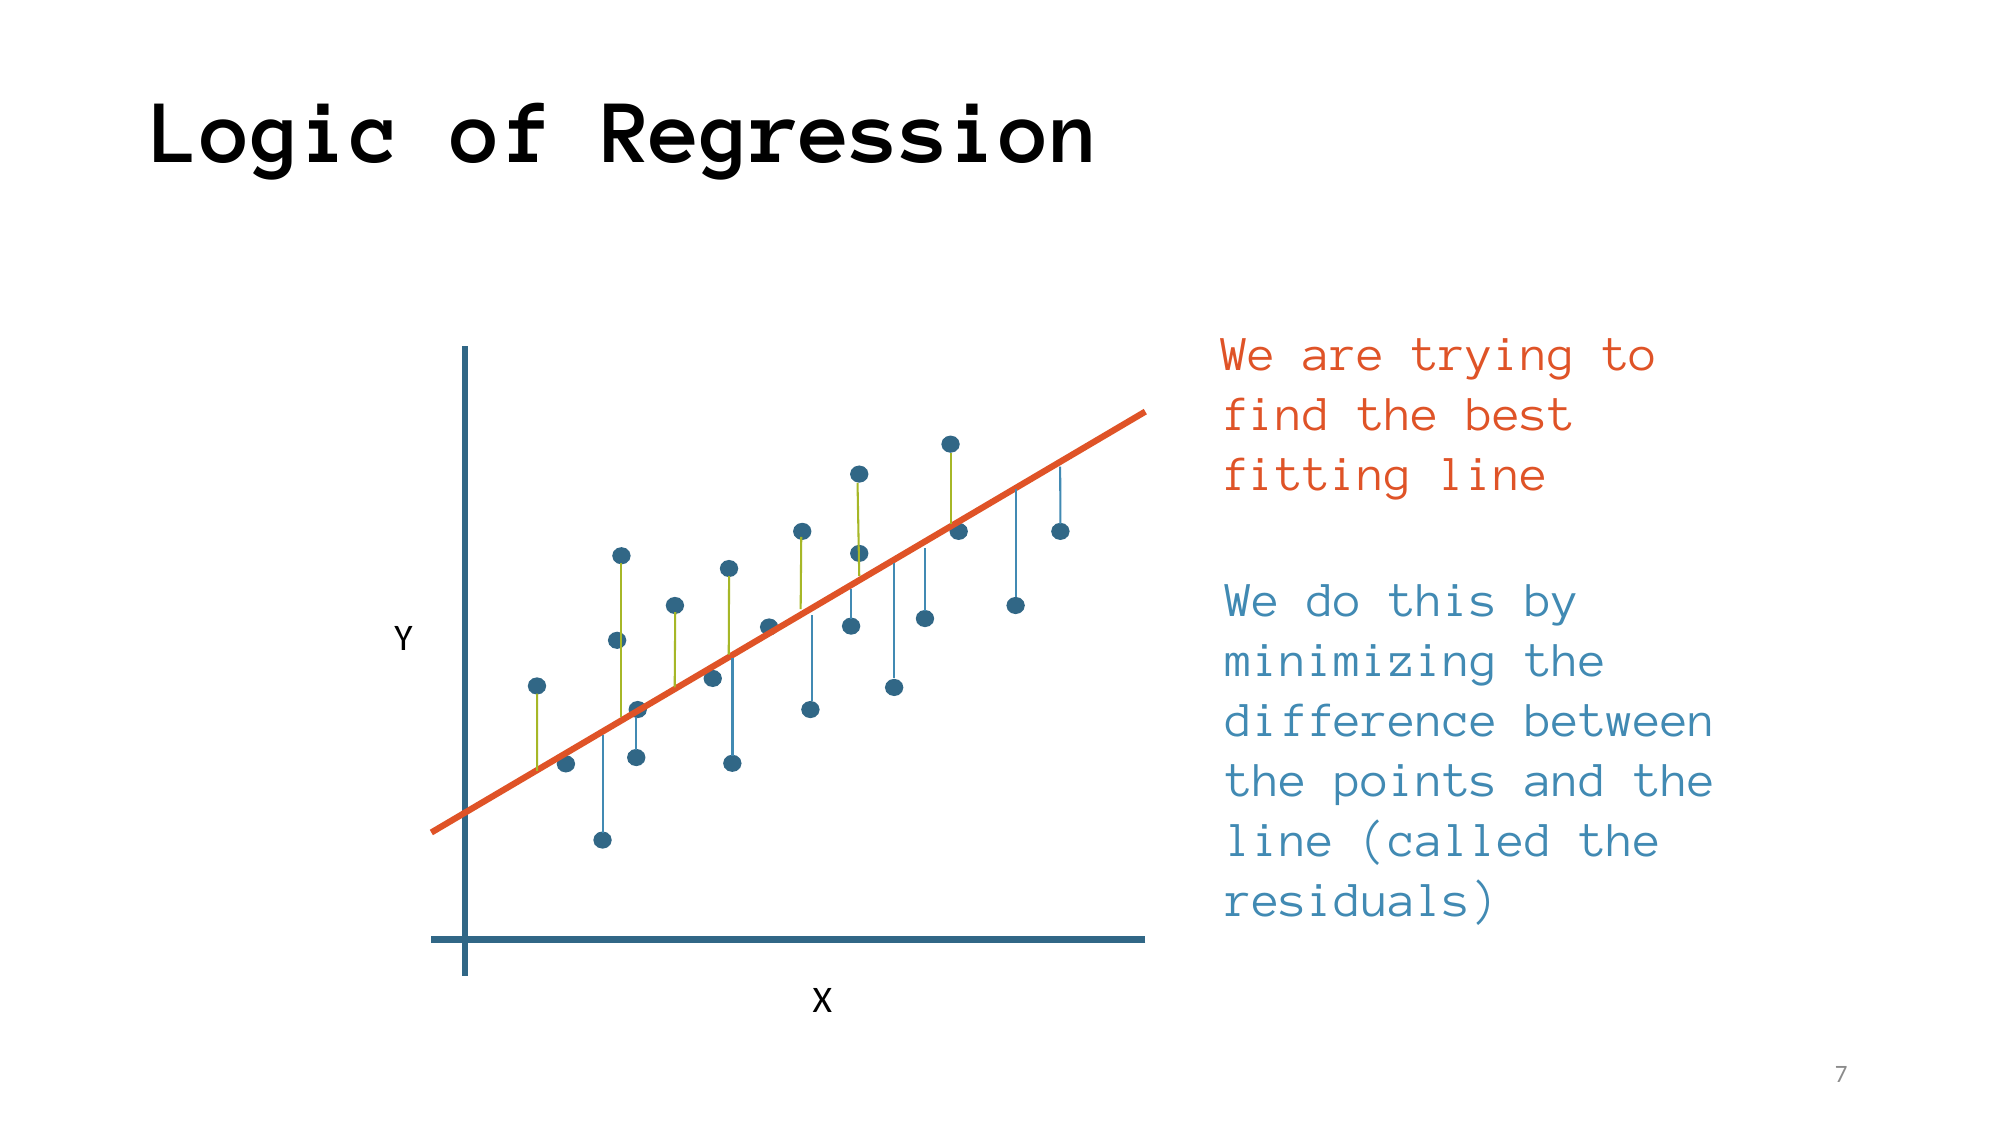

# Logic of Regression
We are trying to find the best fitting line

We do this by minimizing the difference between the points and the line (called the residuals)

Y

X
7